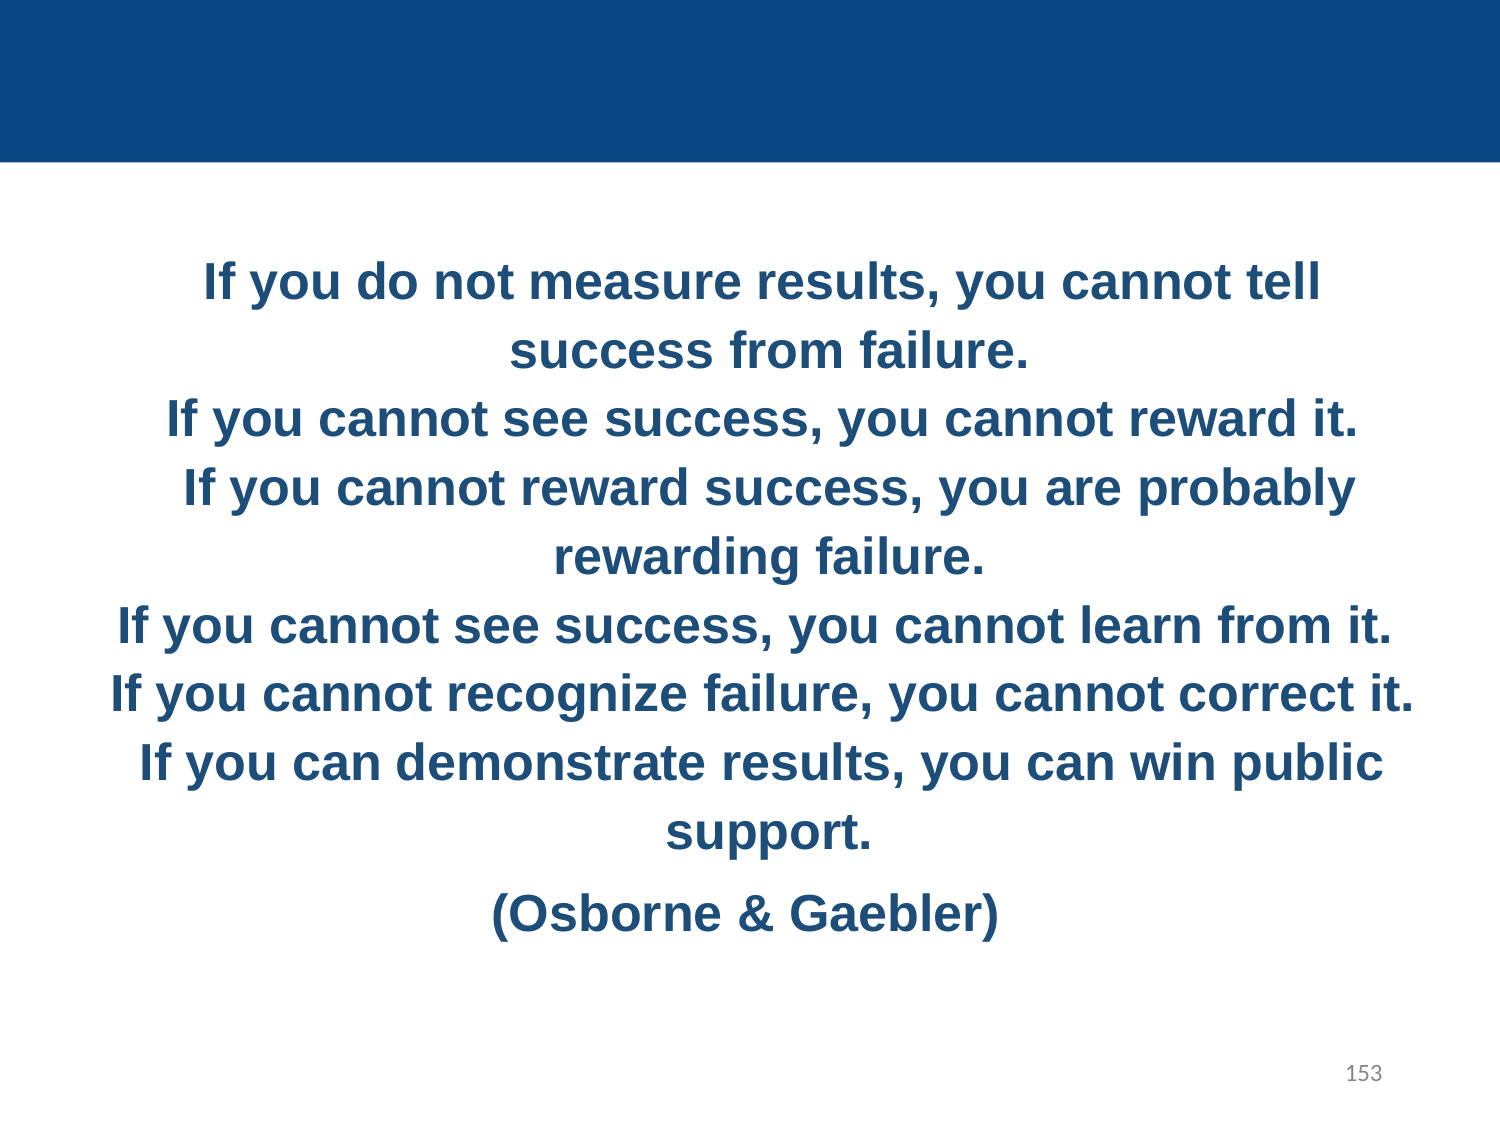

# If you do not measure results, you cannot tell  success from failure.
If you cannot see success, you cannot reward it.  If you cannot reward success, you are probably  rewarding failure.
If you cannot see success, you cannot learn from it.  If you cannot recognize failure, you cannot correct it.
If you can demonstrate results, you can win public  support.
(Osborne & Gaebler)
153